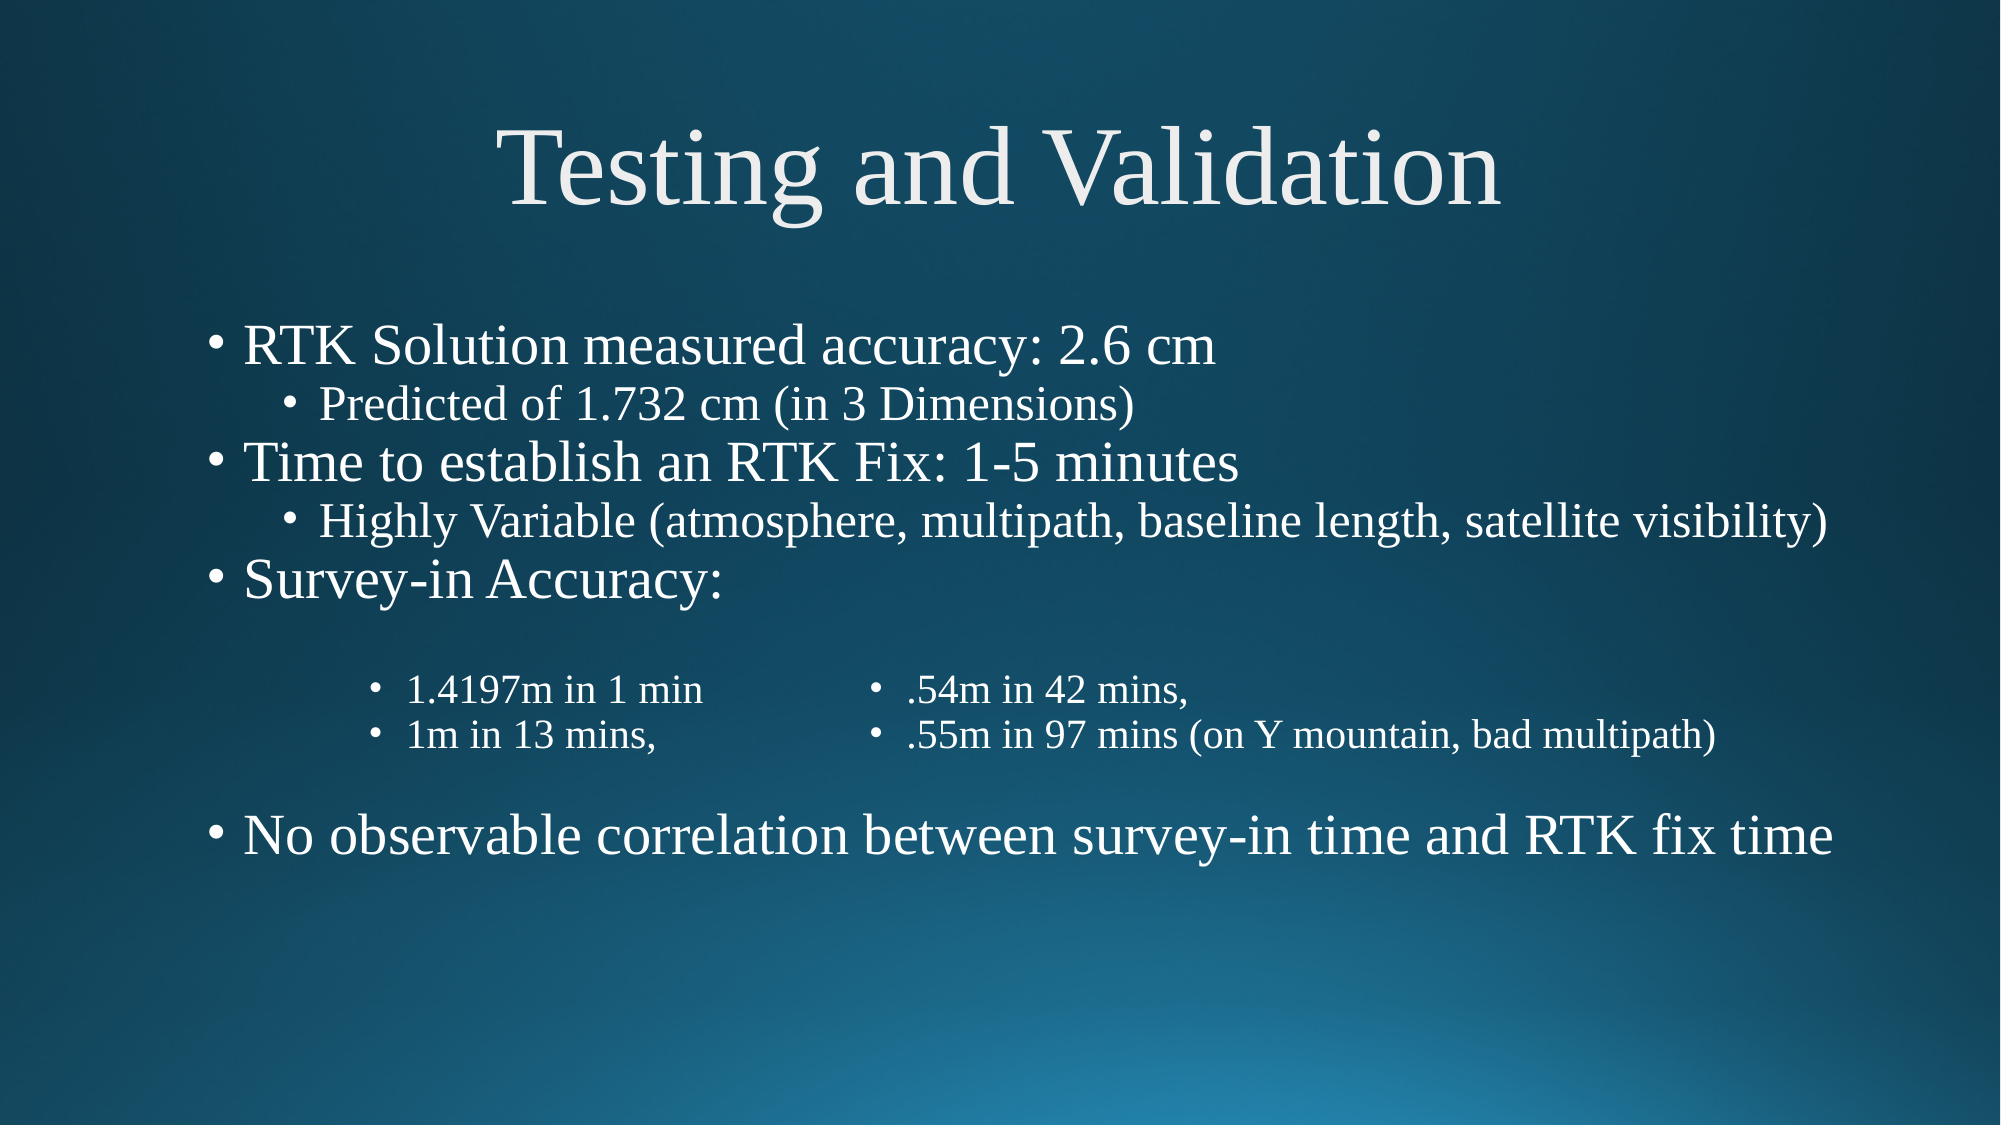

# Testing and Validation
RTK Solution measured accuracy: 2.6 cm
Predicted of 1.732 cm (in 3 Dimensions)
Time to establish an RTK Fix: 1-5 minutes
Highly Variable (atmosphere, multipath, baseline length, satellite visibility)
Survey-in Accuracy:
1.4197m in 1 min
1m in 13 mins,
.54m in 42 mins,
.55m in 97 mins (on Y mountain, bad multipath)
No observable correlation between survey-in time and RTK fix time